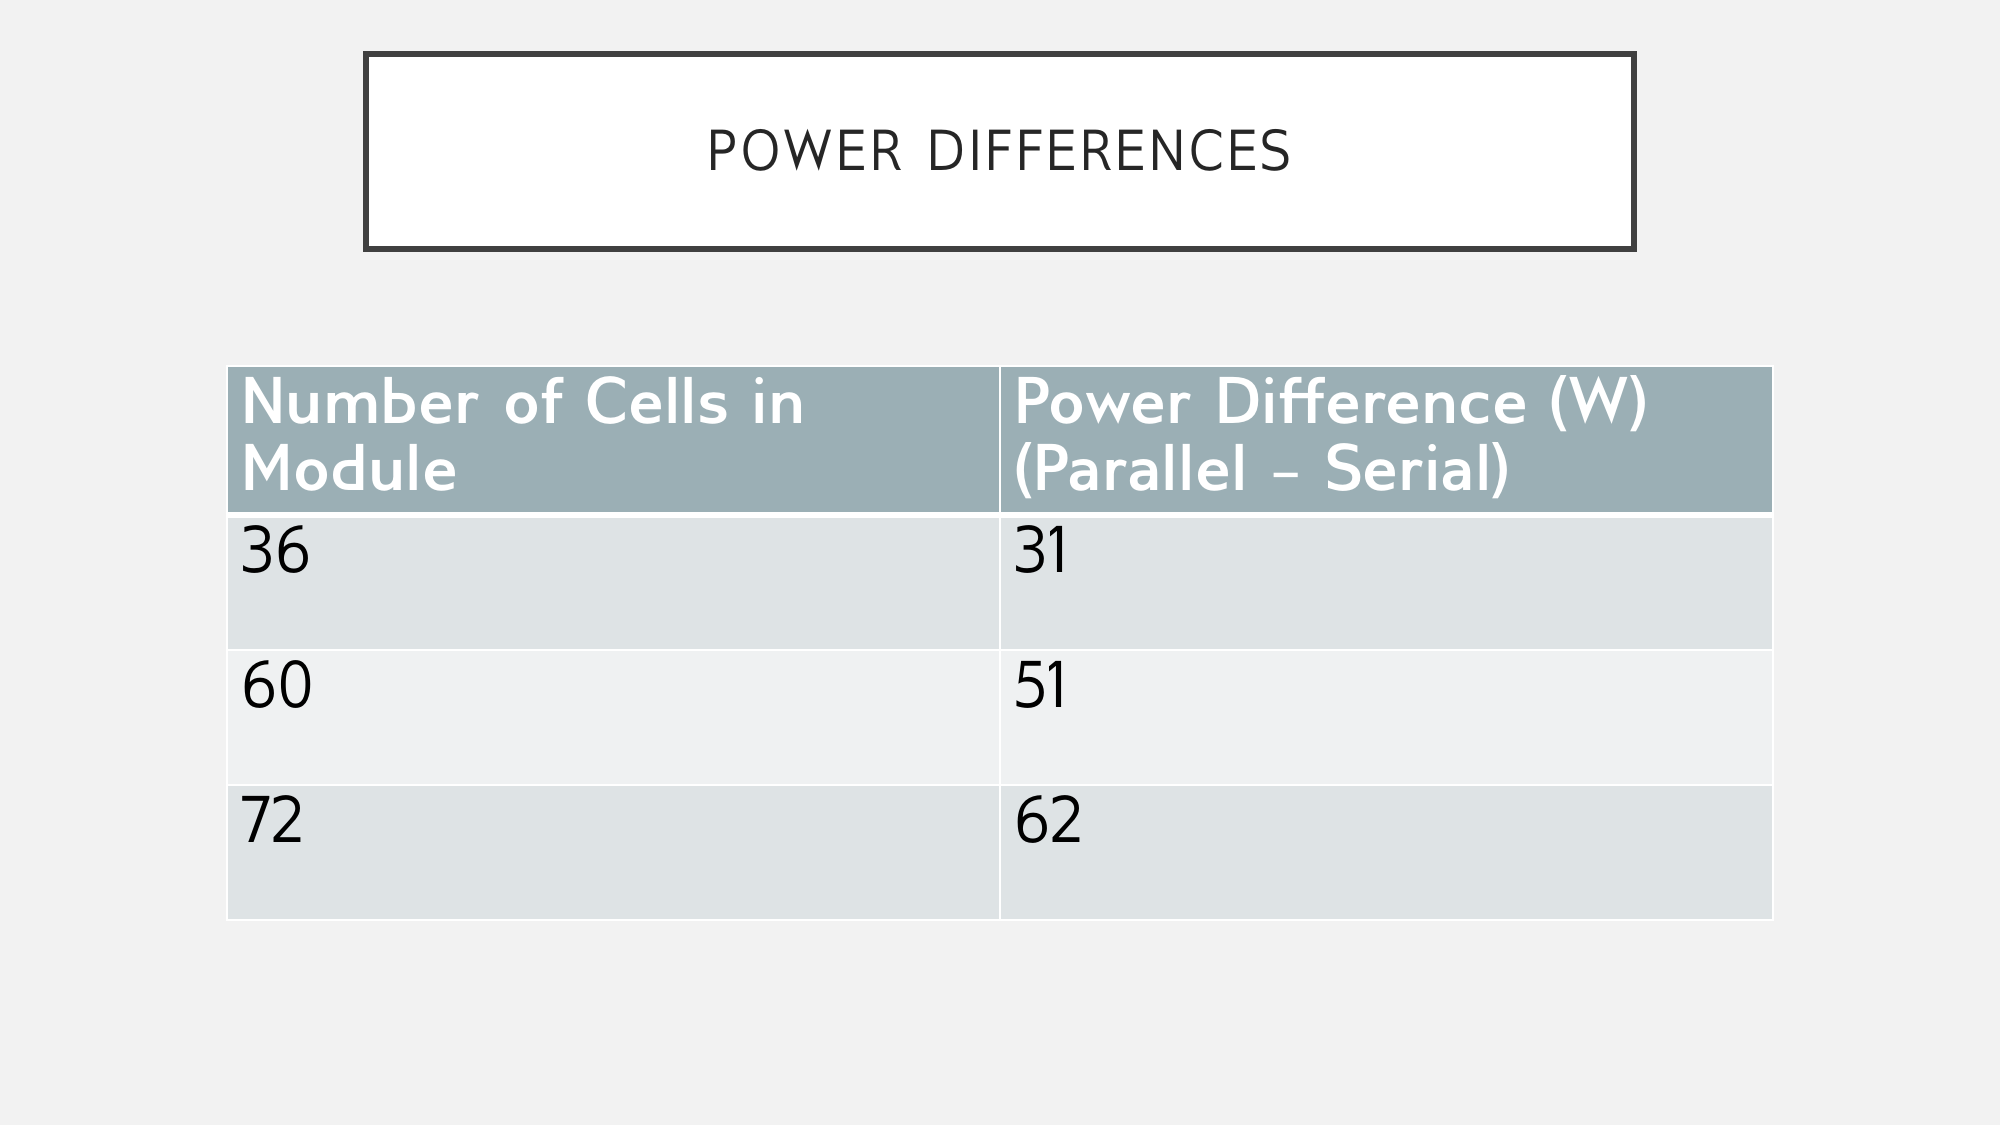

# Power Differences
| Number of Cells in Module | Power Difference (W) (Parallel – Serial) |
| --- | --- |
| 36 | 31 |
| 60 | 51 |
| 72 | 62 |